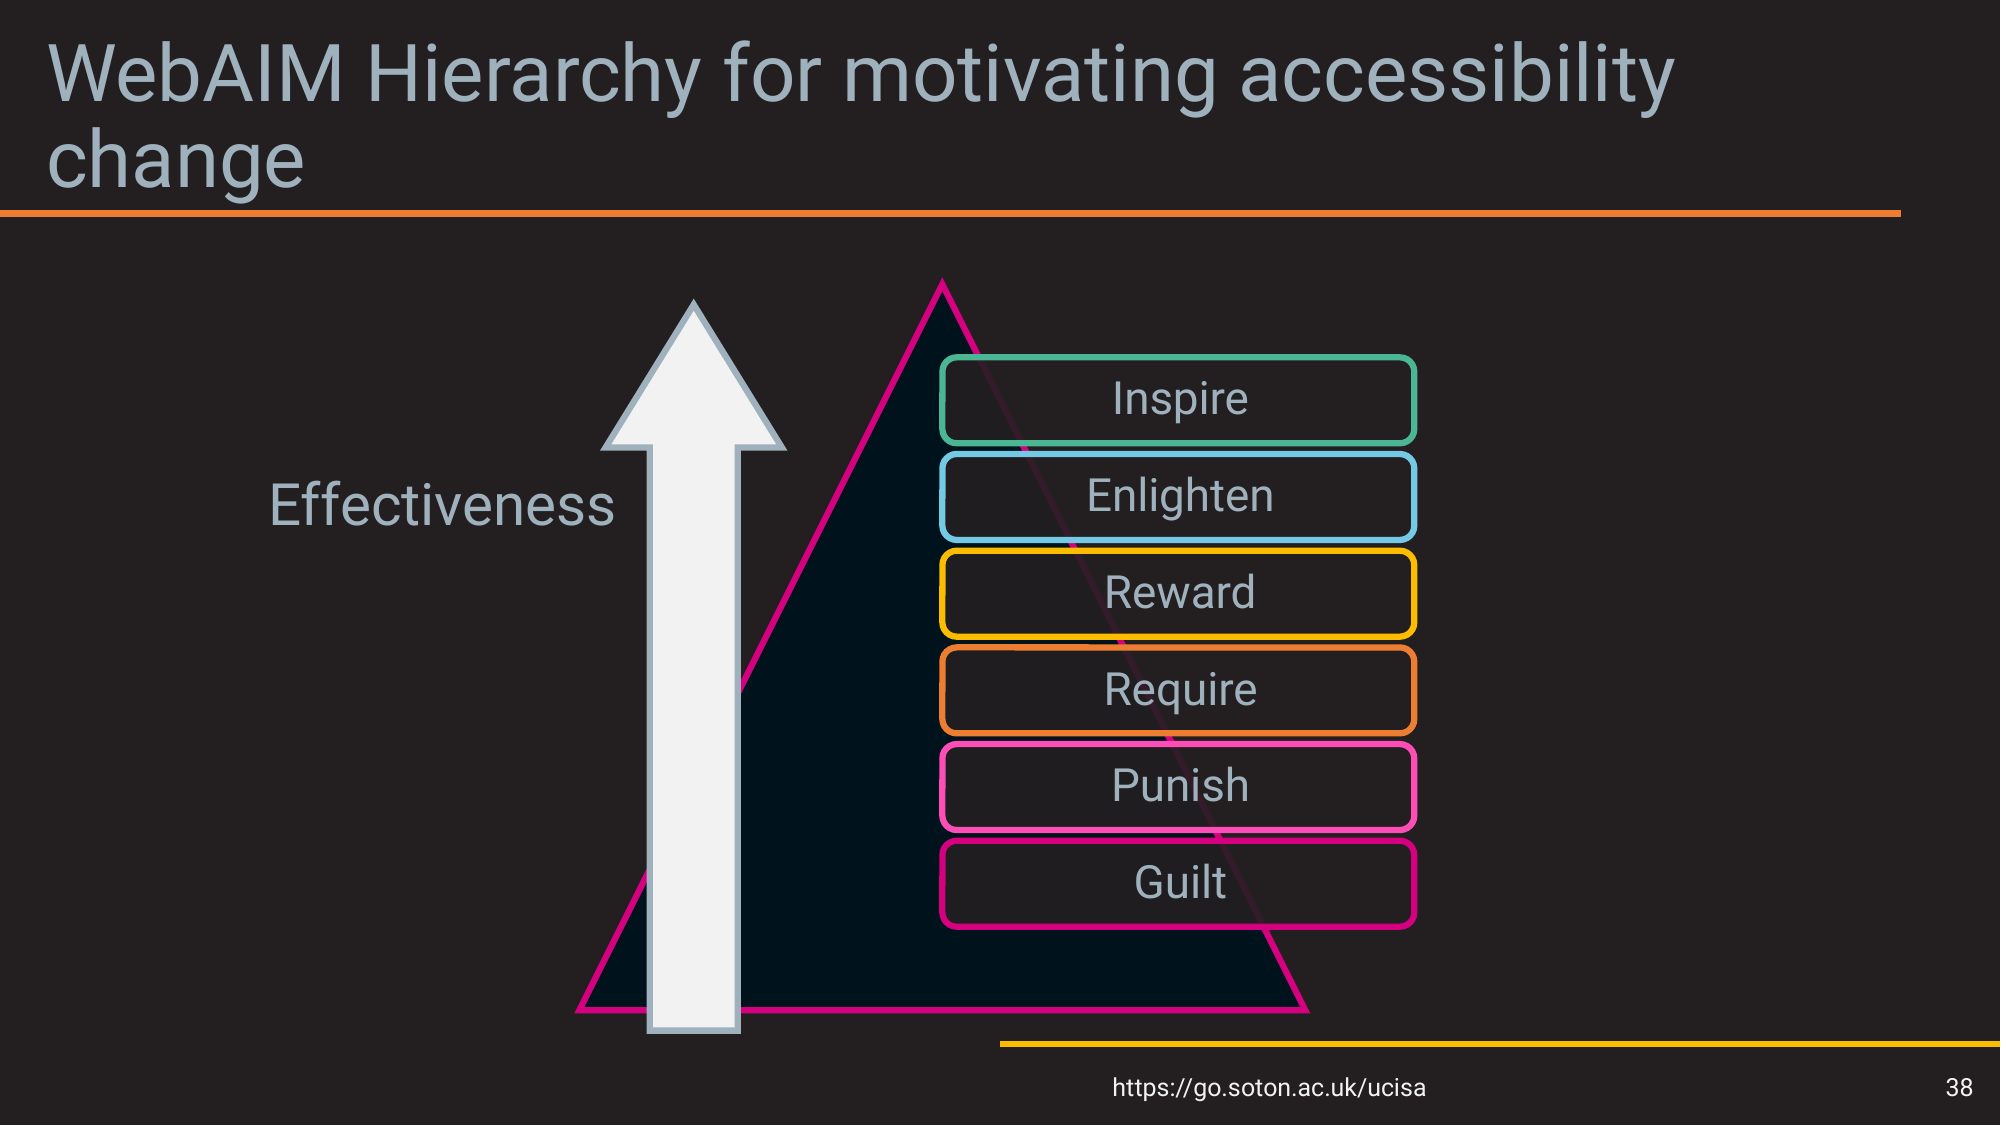

# WebAIM Hierarchy for motivating accessibility change
Inspire
Enlighten
Reward
Require
Punish
Guilt

Effectiveness
38
https://go.soton.ac.uk/ucisa